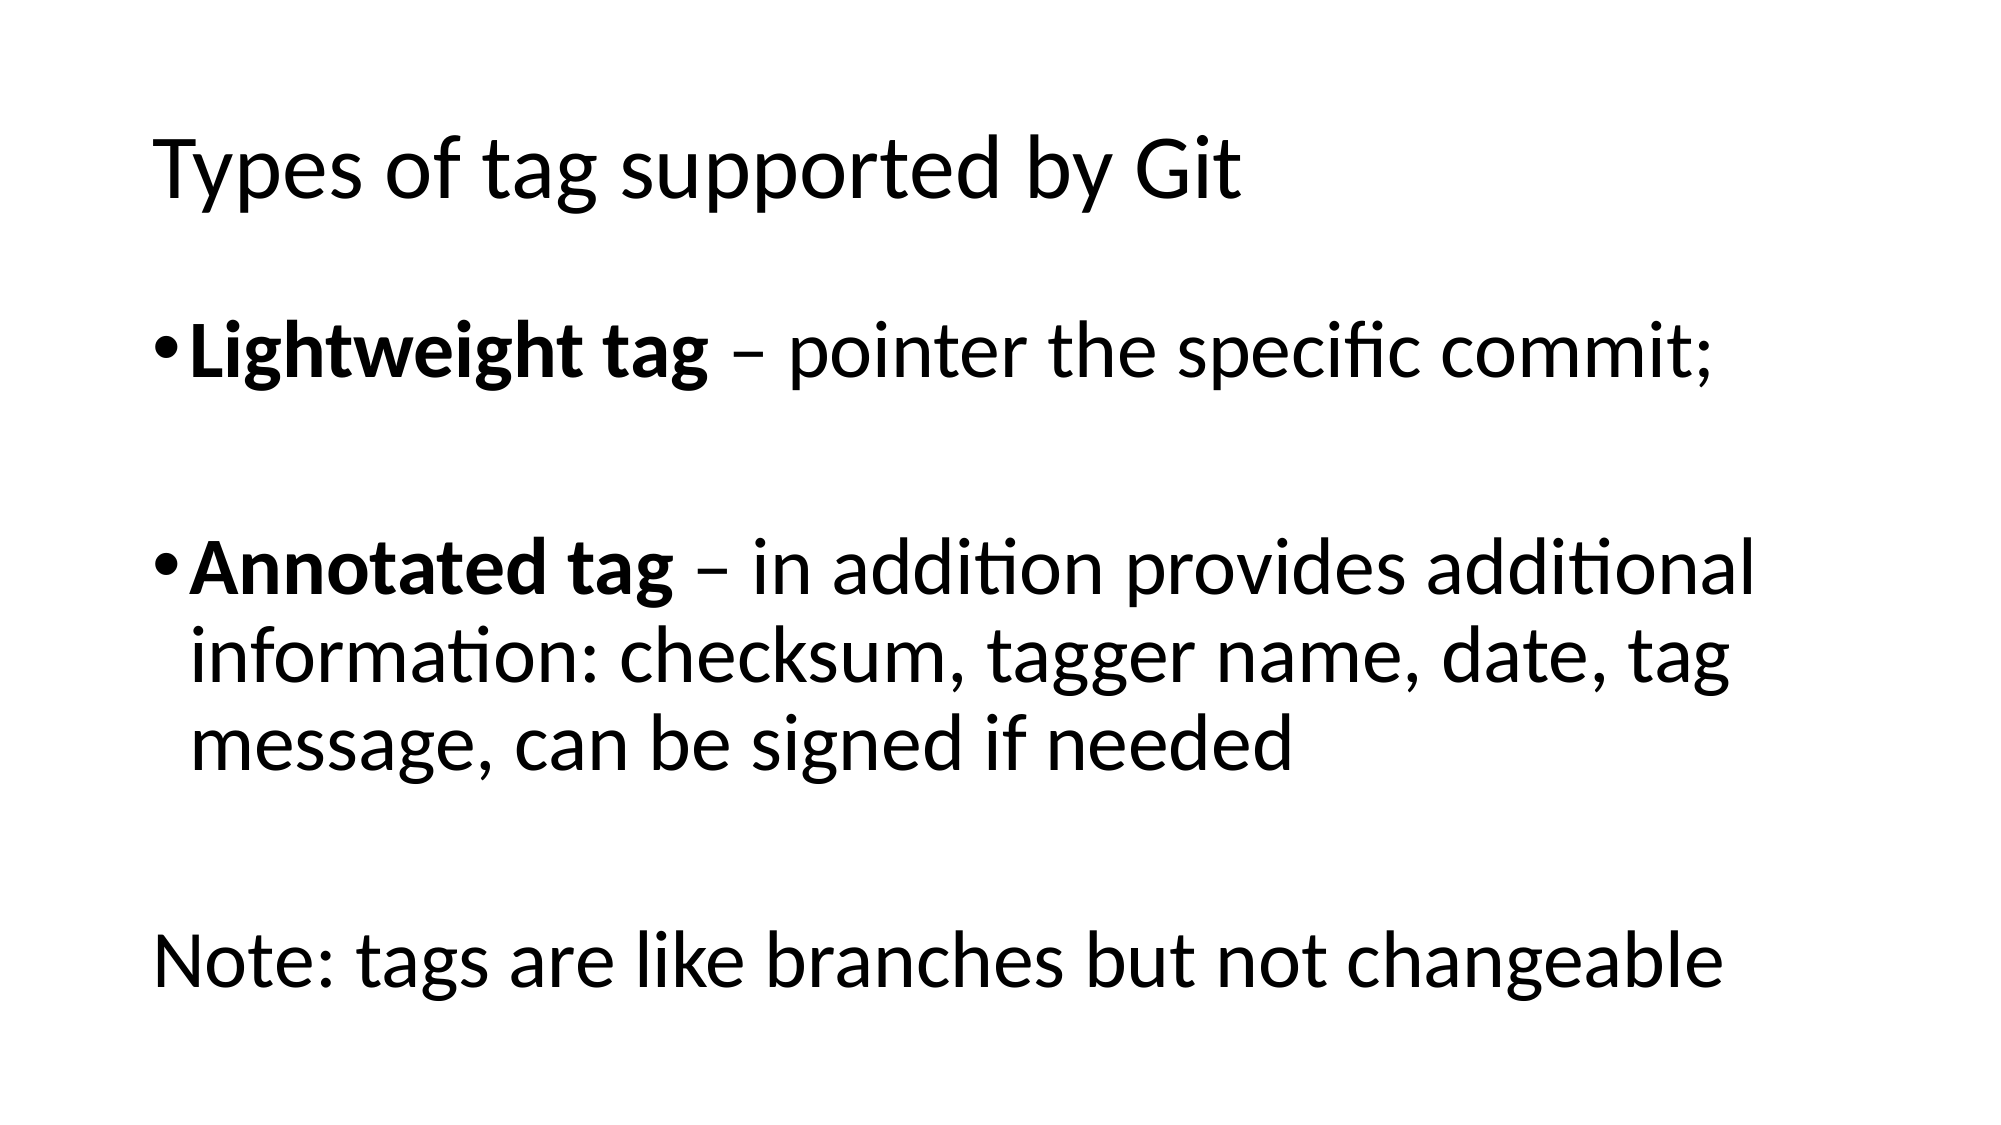

# Types of tag supported by Git
Lightweight tag – pointer the specific commit;

Annotated tag – in addition provides additional information: checksum, tagger name, date, tag message, can be signed if needed

Note: tags are like branches but not changeable